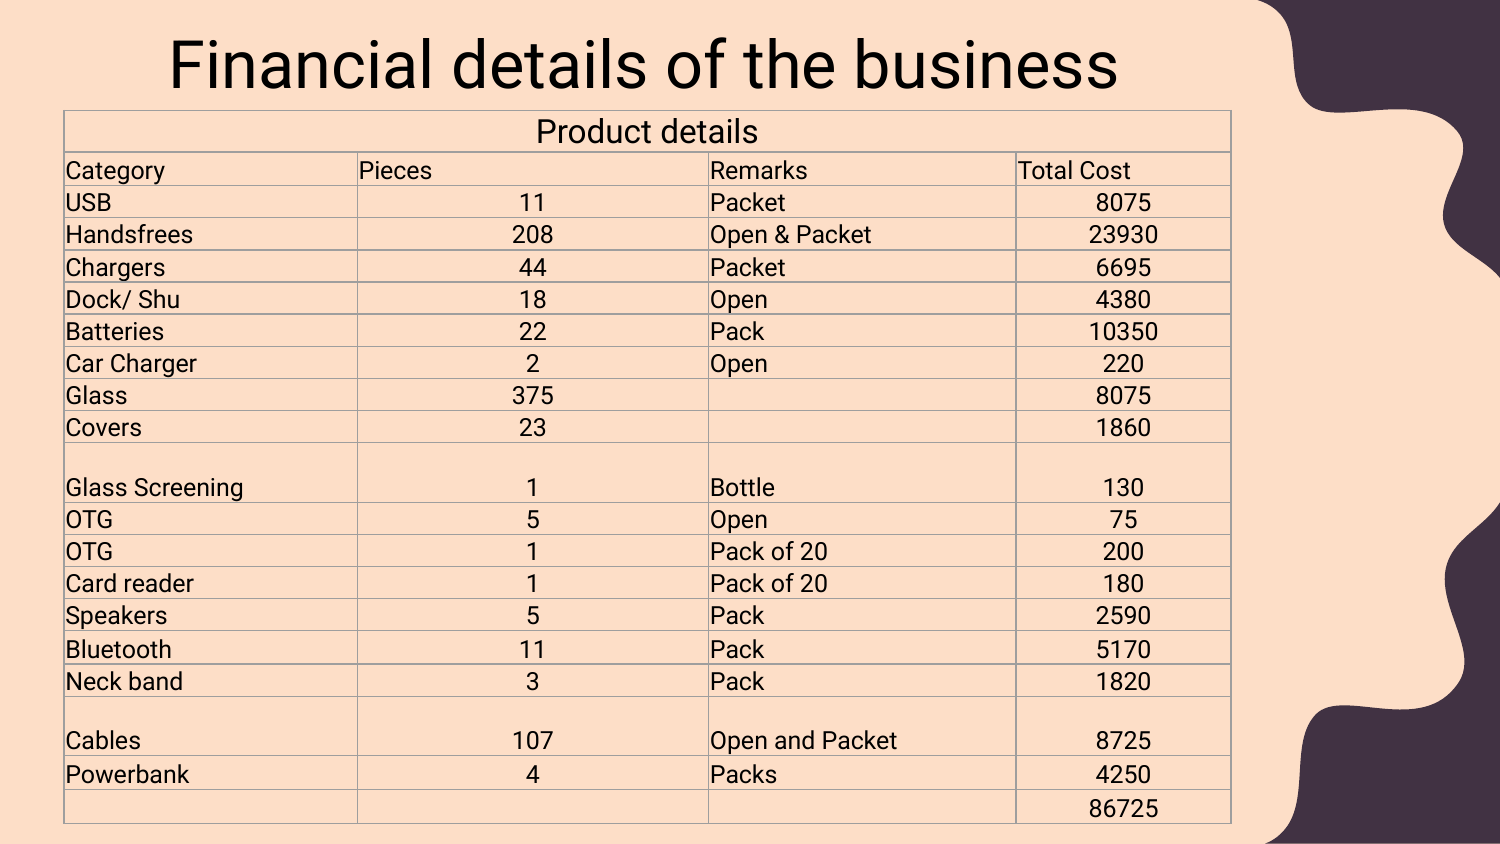

Financial details of the business
| Product details |  |  |  |
| --- | --- | --- | --- |
| Category | Pieces | Remarks | Total Cost |
| USB | 11 | Packet | 8075 |
| Handsfrees | 208 | Open & Packet | 23930 |
| Chargers | 44 | Packet | 6695 |
| Dock/ Shu | 18 | Open | 4380 |
| Batteries | 22 | Pack | 10350 |
| Car Charger | 2 | Open | 220 |
| Glass | 375 |  | 8075 |
| Covers | 23 |  | 1860 |
| Glass Screening | 1 | Bottle | 130 |
| OTG | 5 | Open | 75 |
| OTG | 1 | Pack of 20 | 200 |
| Card reader | 1 | Pack of 20 | 180 |
| Speakers | 5 | Pack | 2590 |
| Bluetooth | 11 | Pack | 5170 |
| Neck band | 3 | Pack | 1820 |
| Cables | 107 | Open and Packet | 8725 |
| Powerbank | 4 | Packs | 4250 |
|  |  |  | 86725 |